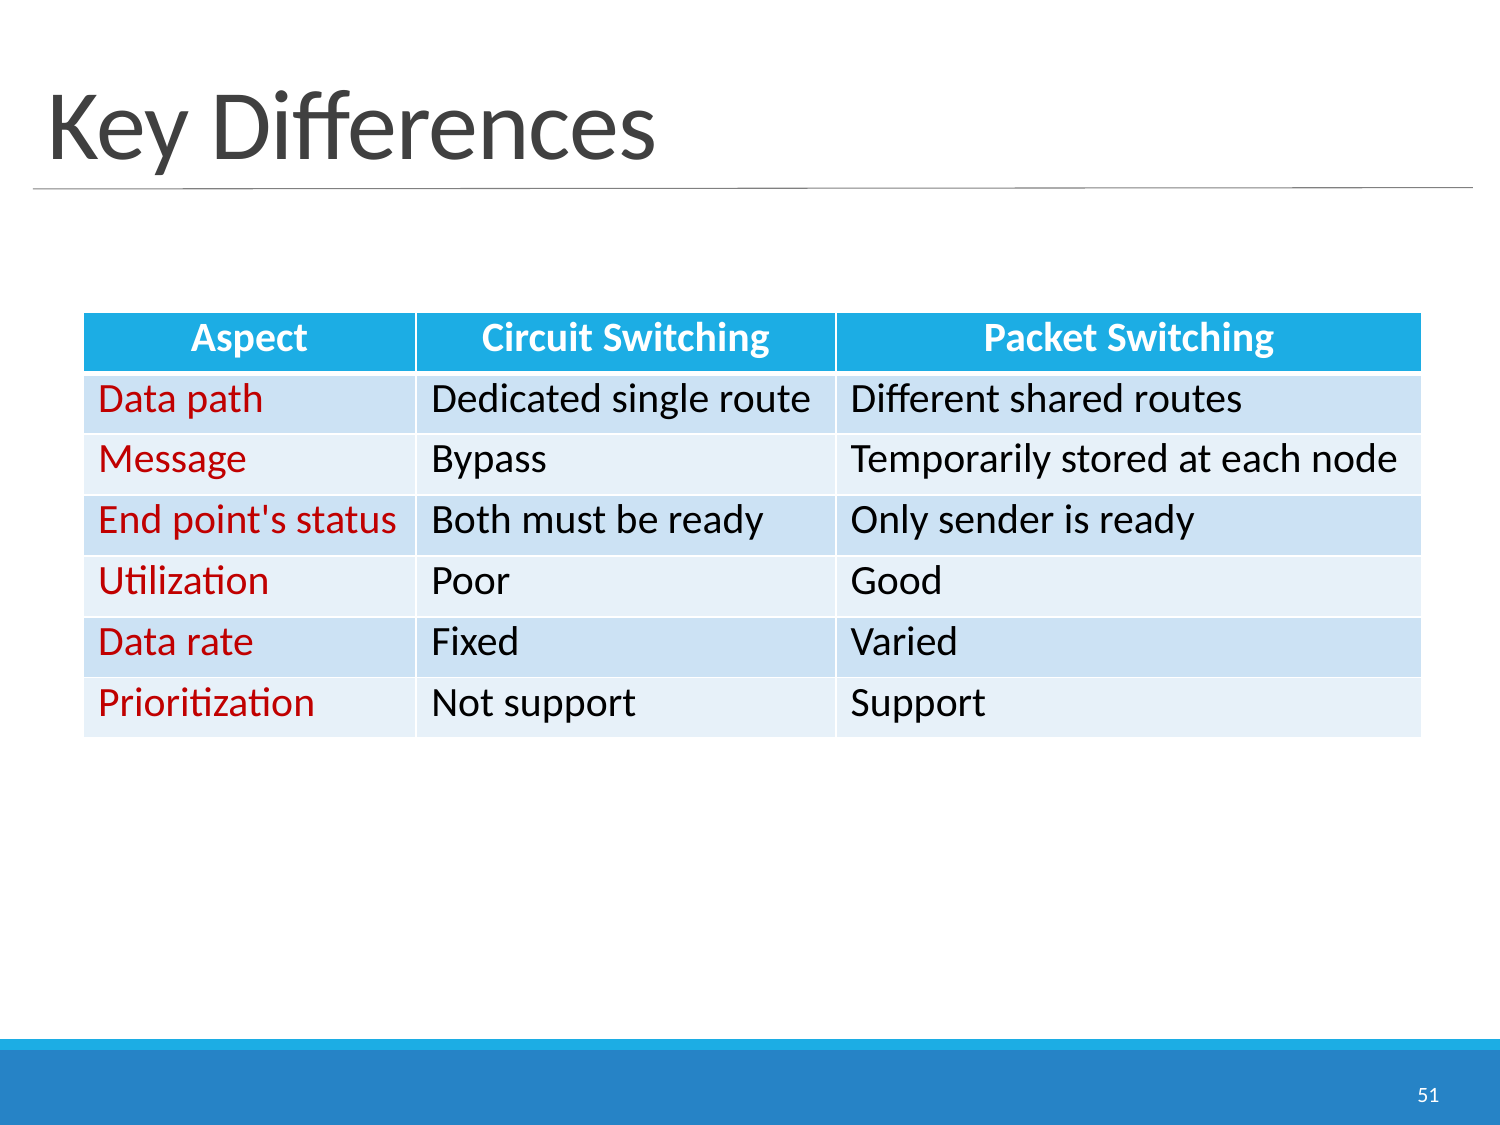

# Key Differences
| Aspect | Circuit Switching | Packet Switching |
| --- | --- | --- |
| Data path | Dedicated single route | Different shared routes |
| Message | Bypass | Temporarily stored at each node |
| End point's status | Both must be ready | Only sender is ready |
| Utilization | Poor | Good |
| Data rate | Fixed | Varied |
| Prioritization | Not support | Support |